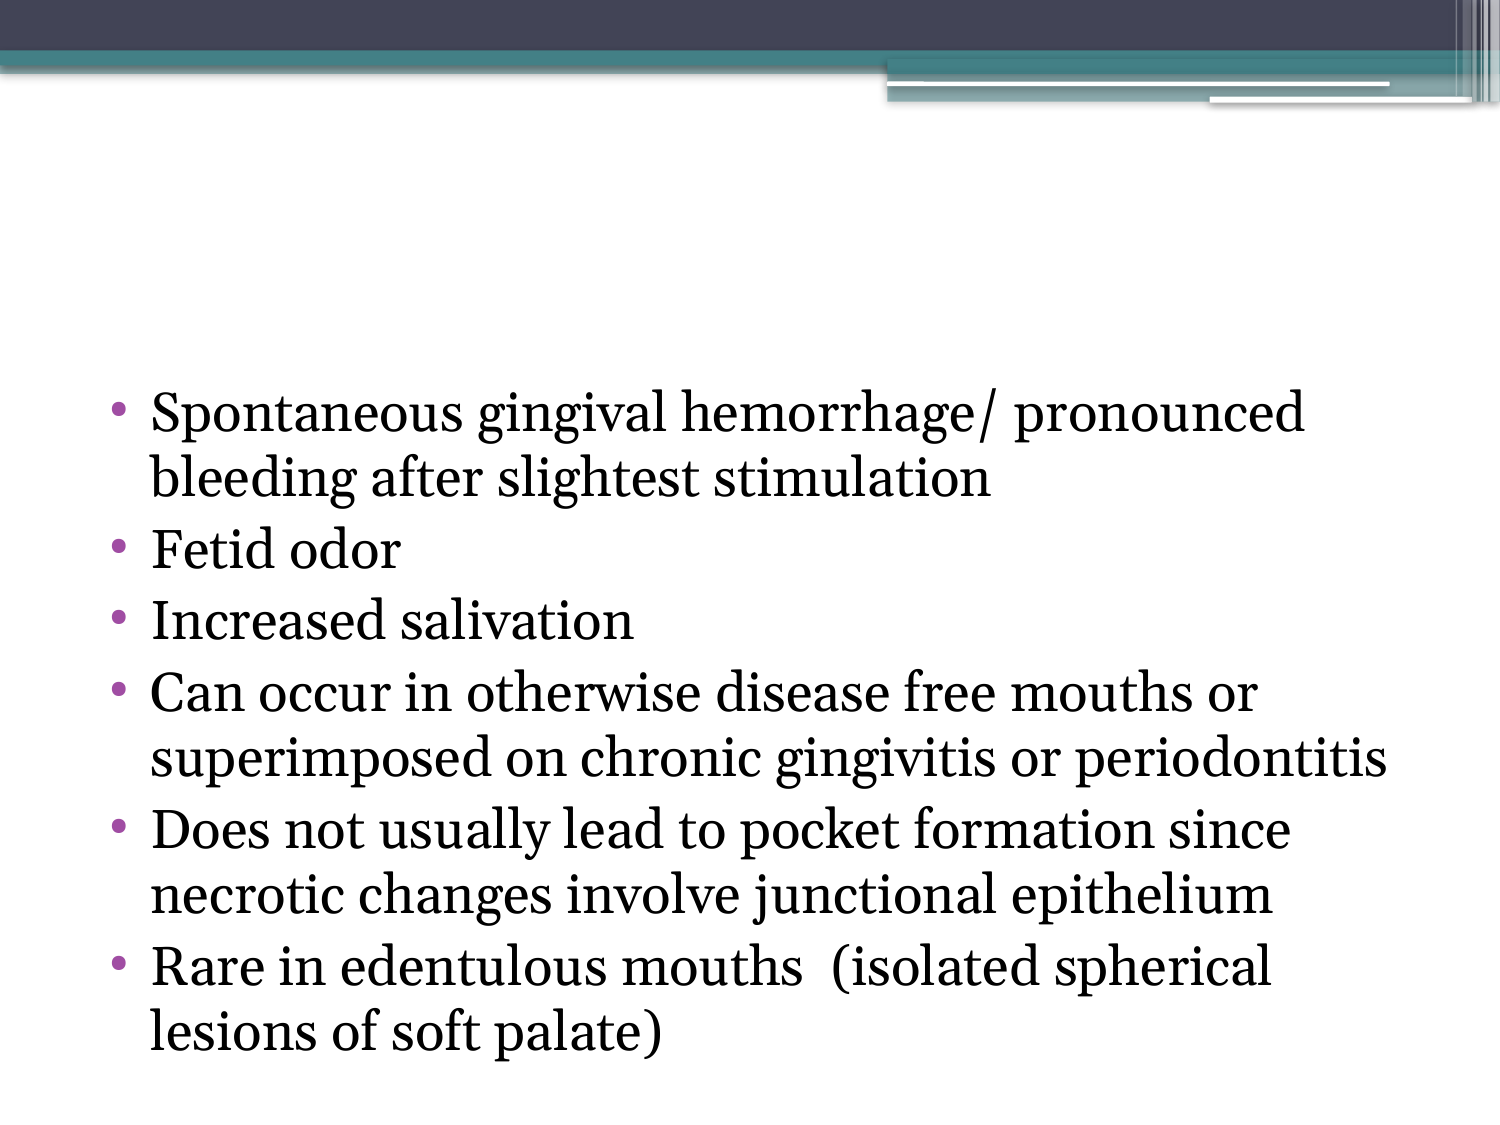

#
Spontaneous gingival hemorrhage/ pronounced bleeding after slightest stimulation
Fetid odor
Increased salivation
Can occur in otherwise disease free mouths or superimposed on chronic gingivitis or periodontitis
Does not usually lead to pocket formation since necrotic changes involve junctional epithelium
Rare in edentulous mouths  (isolated spherical lesions of soft palate)